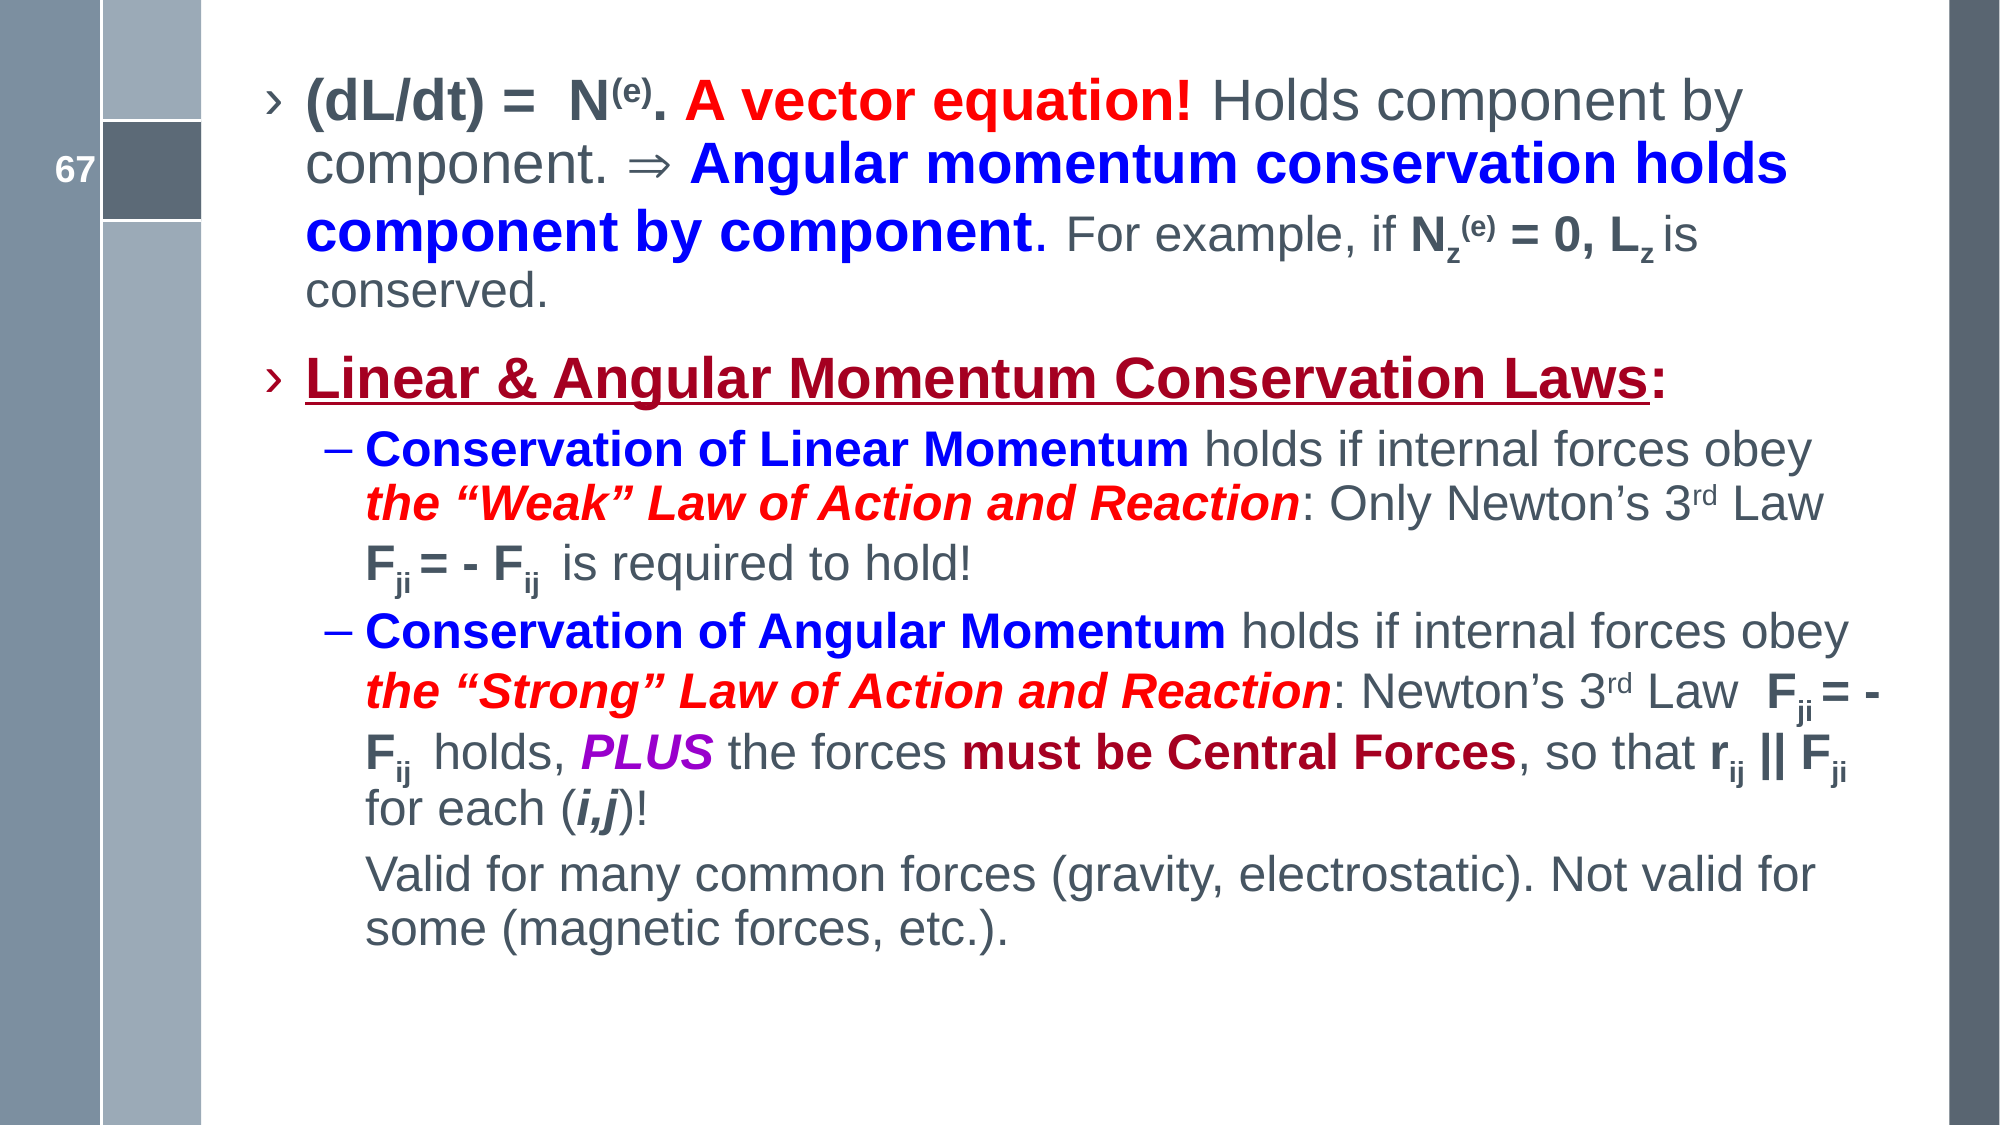

(dL/dt) =  N(e). A vector equation! Holds component by component. ⇒ Angular momentum conservation holds component by component. For example, if Nz(e) = 0, Lz is conserved.
Linear & Angular Momentum Conservation Laws:
Conservation of Linear Momentum holds if internal forces obey the “Weak” Law of Action and Reaction: Only Newton’s 3rd Law  Fji = - Fij  is required to hold!
Conservation of Angular Momentum holds if internal forces obey the “Strong” Law of Action and Reaction: Newton’s 3rd Law  Fji = - Fij  holds, PLUS the forces must be Central Forces, so that rij || Fji for each (i,j)!
	Valid for many common forces (gravity, electrostatic). Not valid for some (magnetic forces, etc.).